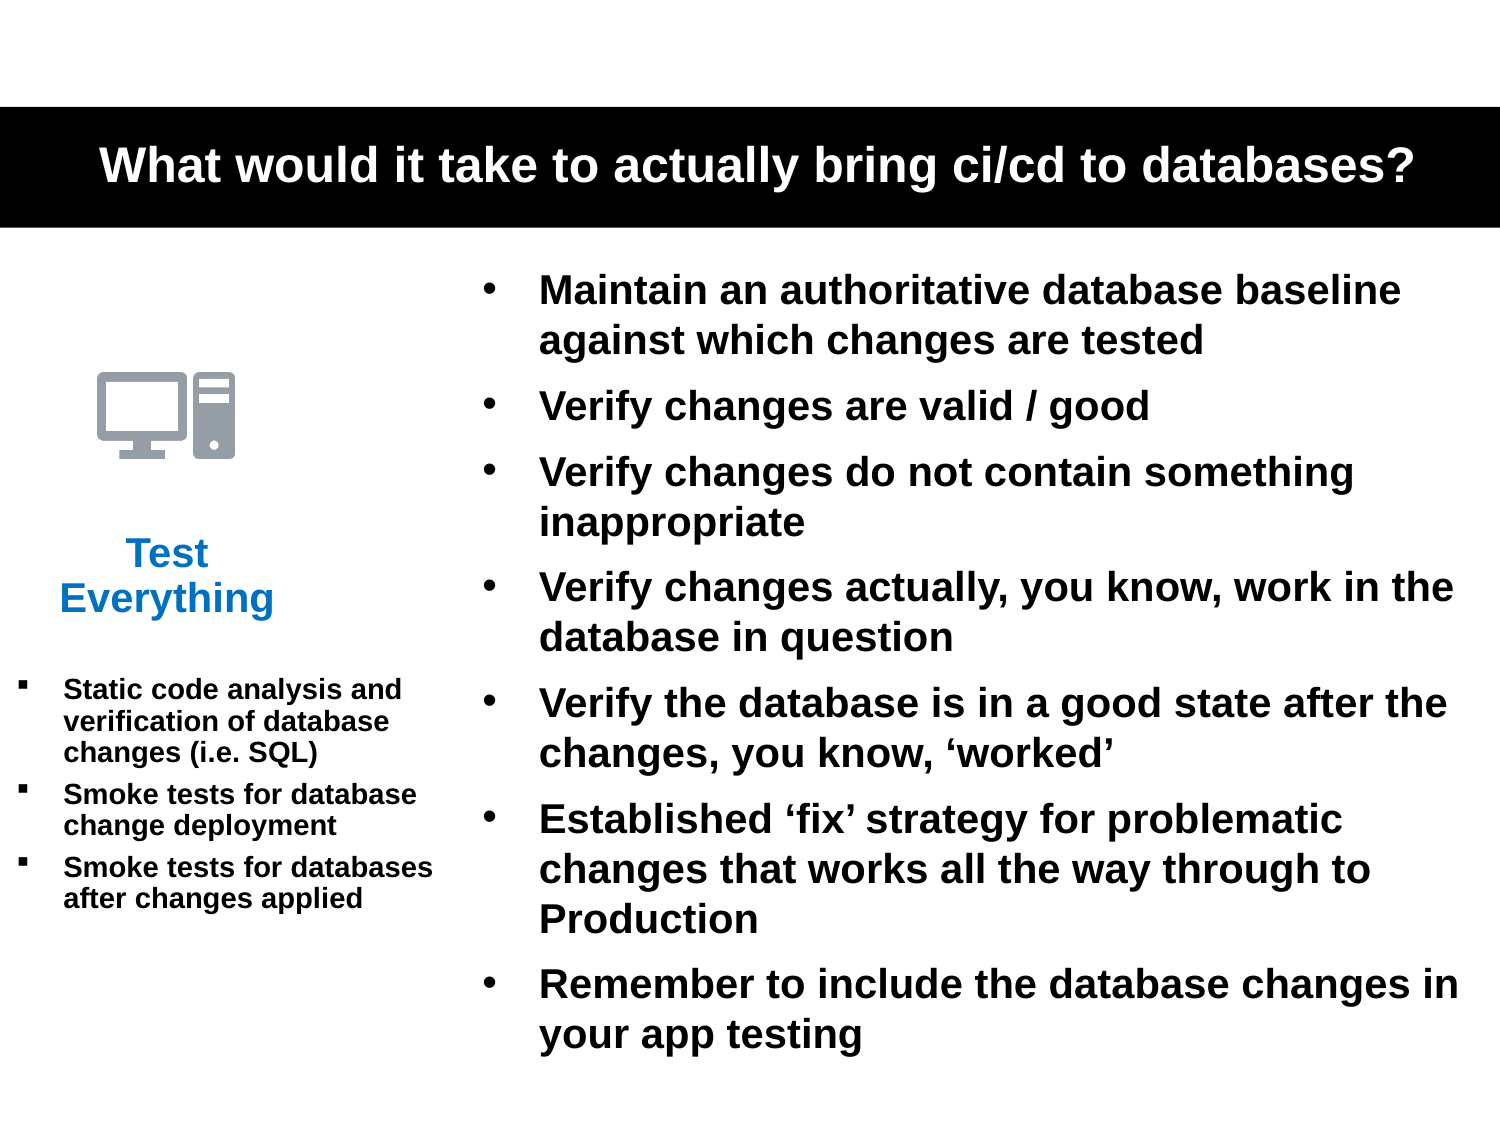

# What would it take to actually bring ci/cd to databases?

Maintain an authoritative database baseline against which changes are tested
Verify changes are valid / good
Verify changes do not contain something inappropriate
Verify changes actually, you know, work in the database in question
Verify the database is in a good state after the changes, you know, ‘worked’
Established ‘fix’ strategy for problematic changes that works all the way through to Production
Remember to include the database changes in your app testing

Test Everything
Static code analysis and verification of database changes (i.e. SQL)
Smoke tests for database change deployment
Smoke tests for databases after changes applied